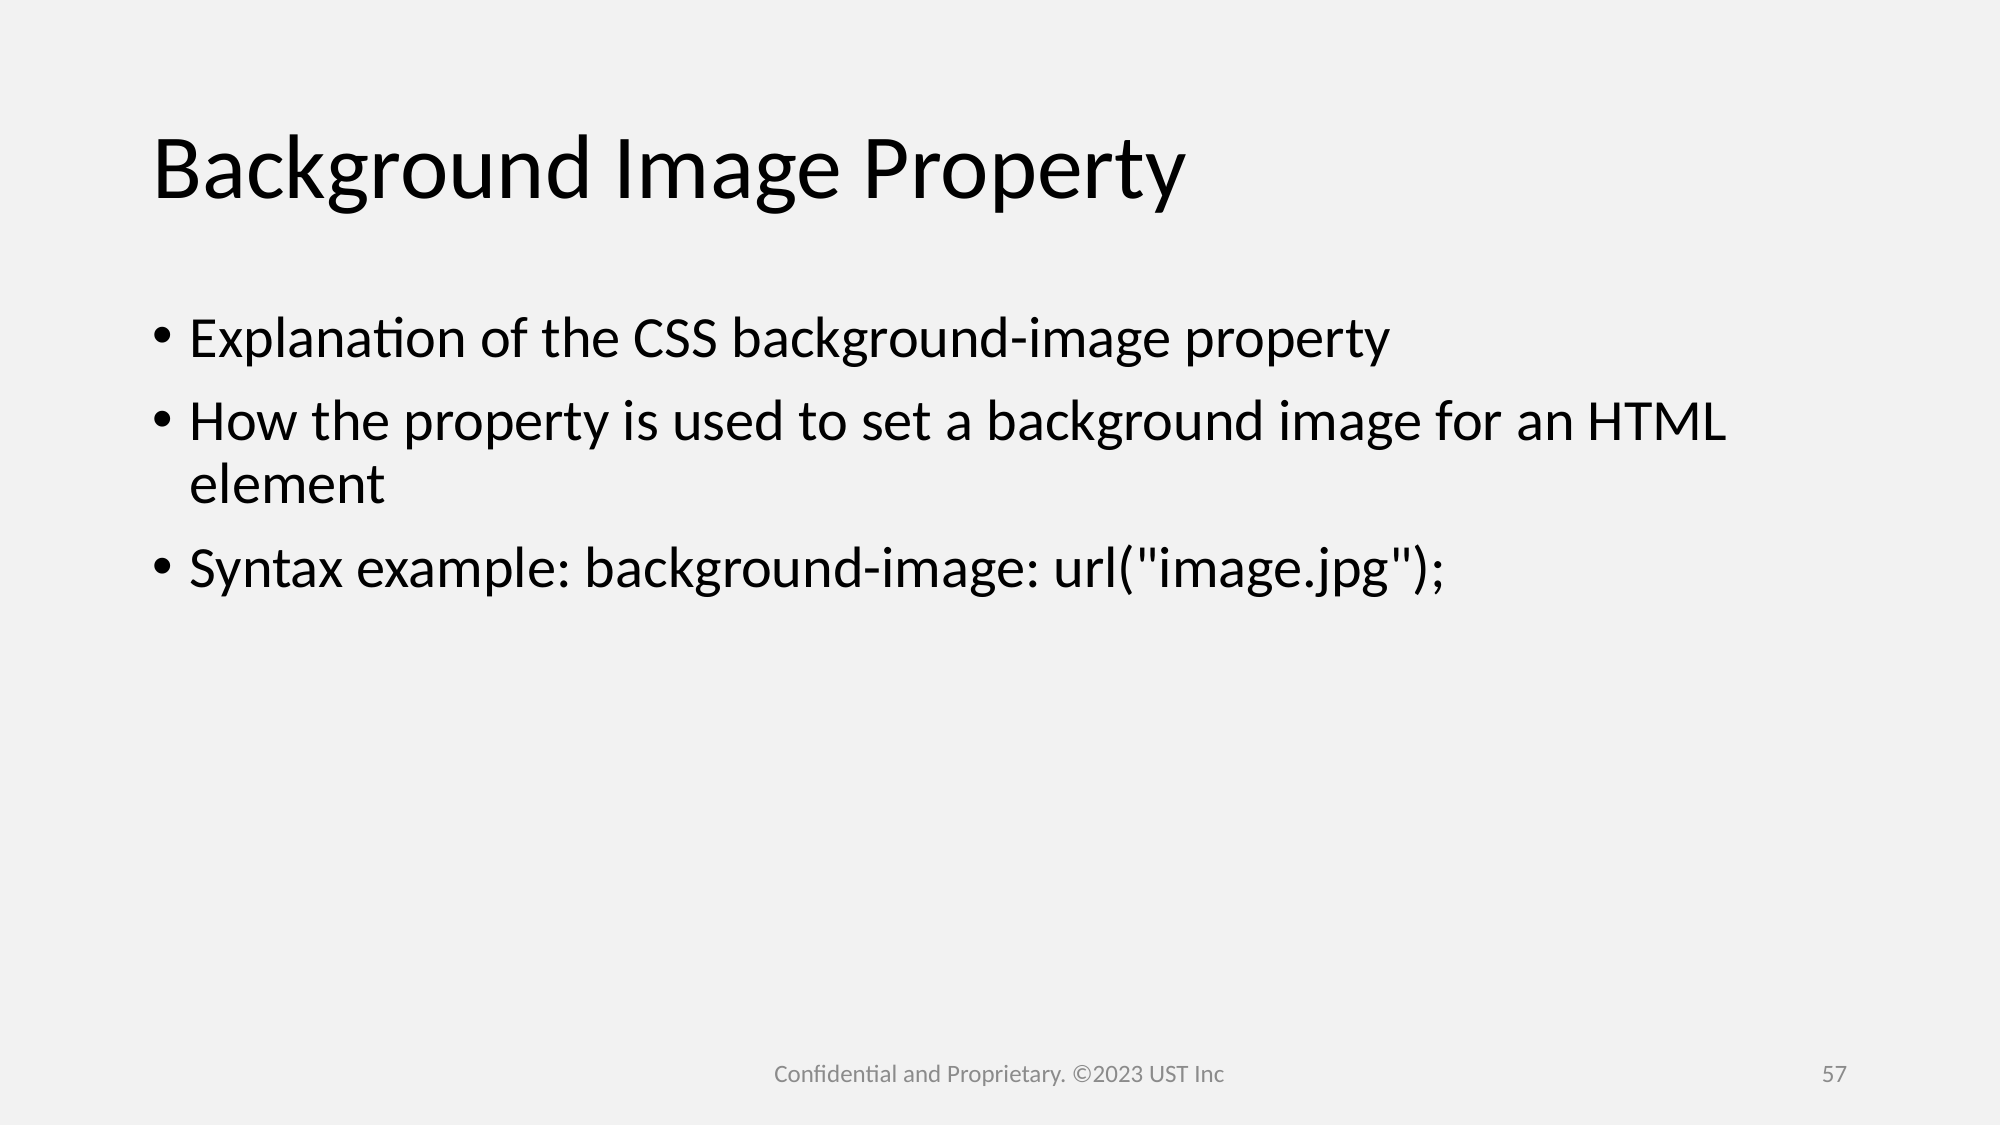

# Background Image Property
Explanation of the CSS background-image property
How the property is used to set a background image for an HTML element
Syntax example: background-image: url("image.jpg");

Confidential and Proprietary. ©2023 UST Inc
57